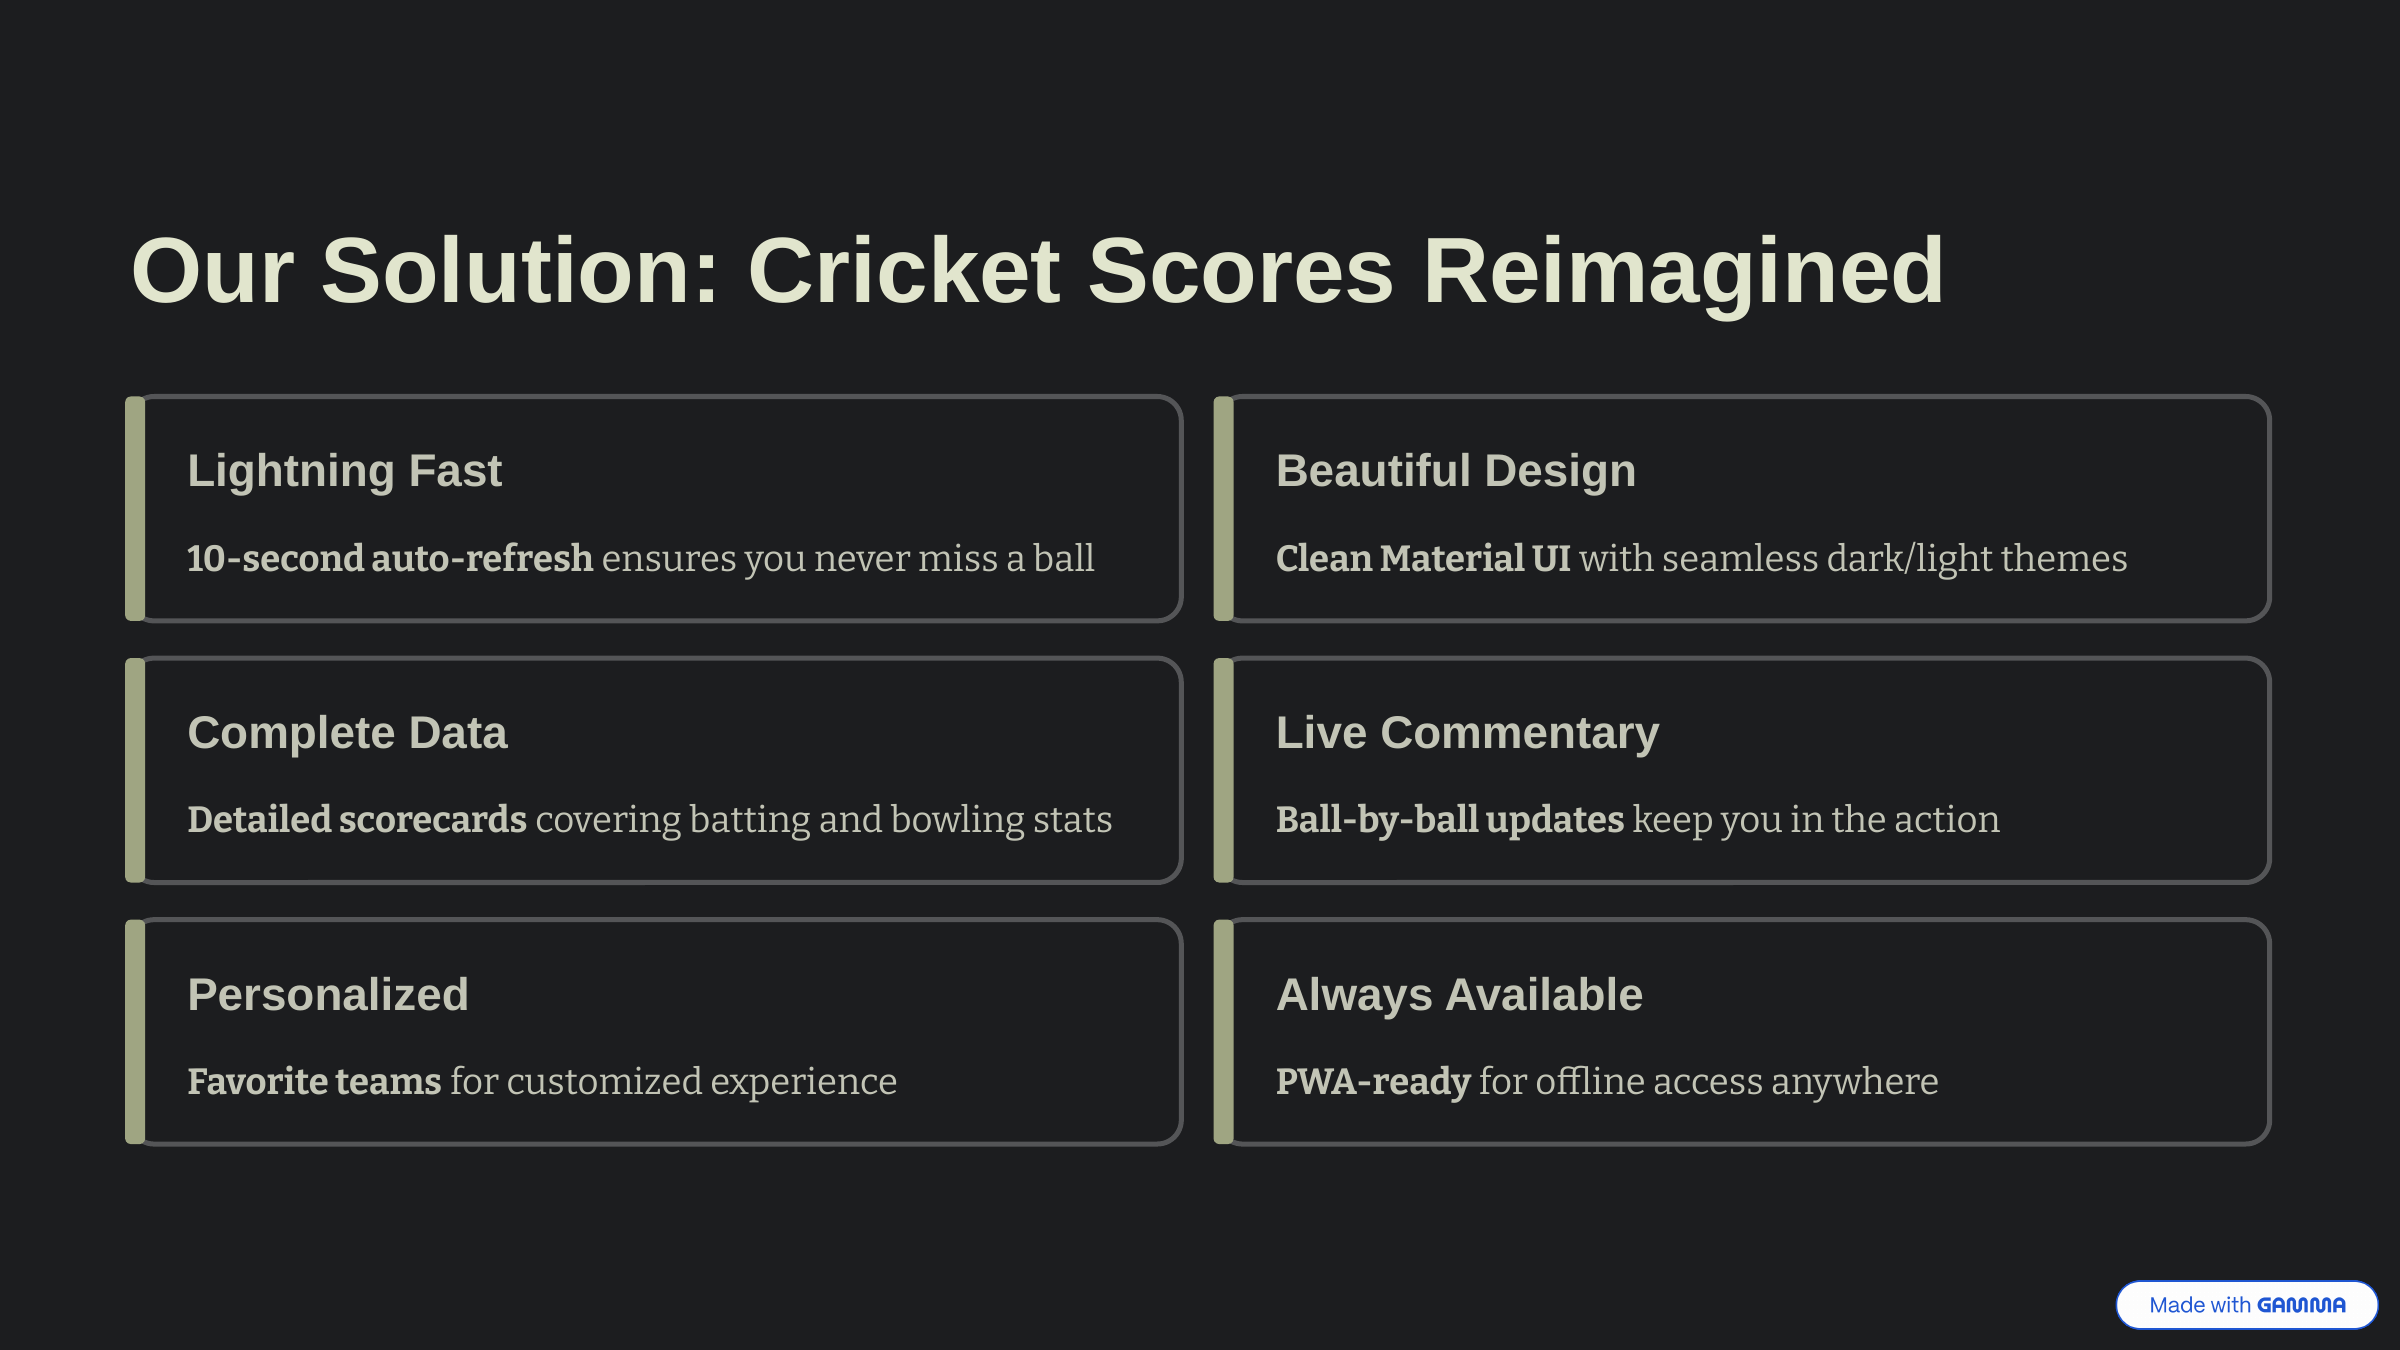

Our Solution: Cricket Scores Reimagined

Lightning Fast
Beautiful Design
10-second auto-refresh ensures you never miss a ball
Clean Material UI with seamless dark/light themes

Complete Data
Live Commentary
Detailed scorecards covering batting and bowling stats
Ball-by-ball updates keep you in the action

Personalized
Always Available
Favorite teams for customized experience
PWA-ready for offline access anywhere